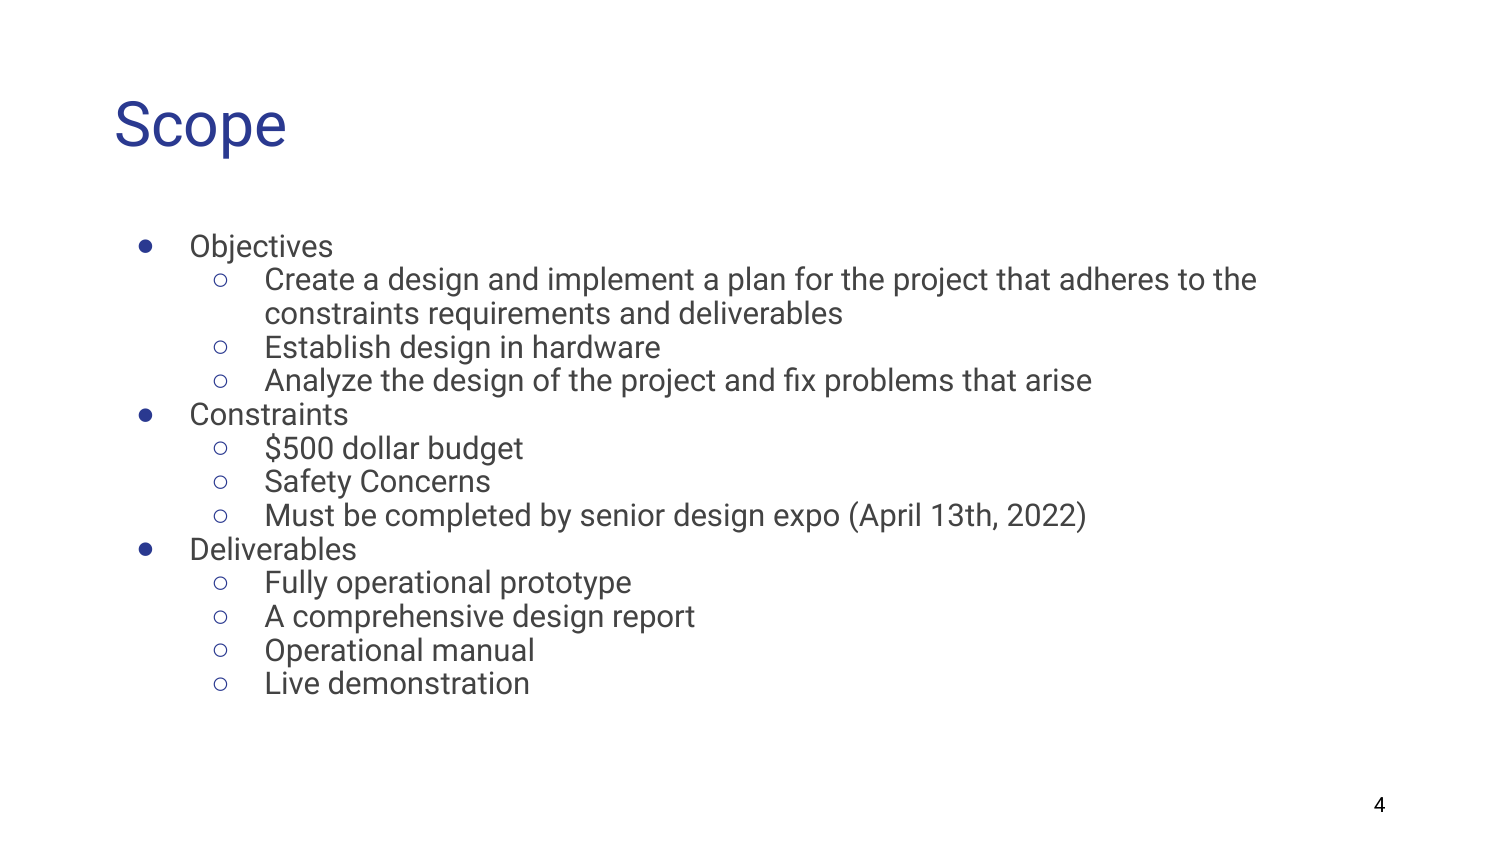

# Scope
Objectives
Create a design and implement a plan for the project that adheres to the constraints requirements and deliverables
Establish design in hardware
Analyze the design of the project and fix problems that arise
Constraints
$500 dollar budget
Safety Concerns
Must be completed by senior design expo (April 13th, 2022)
Deliverables
Fully operational prototype
A comprehensive design report
Operational manual
Live demonstration
4